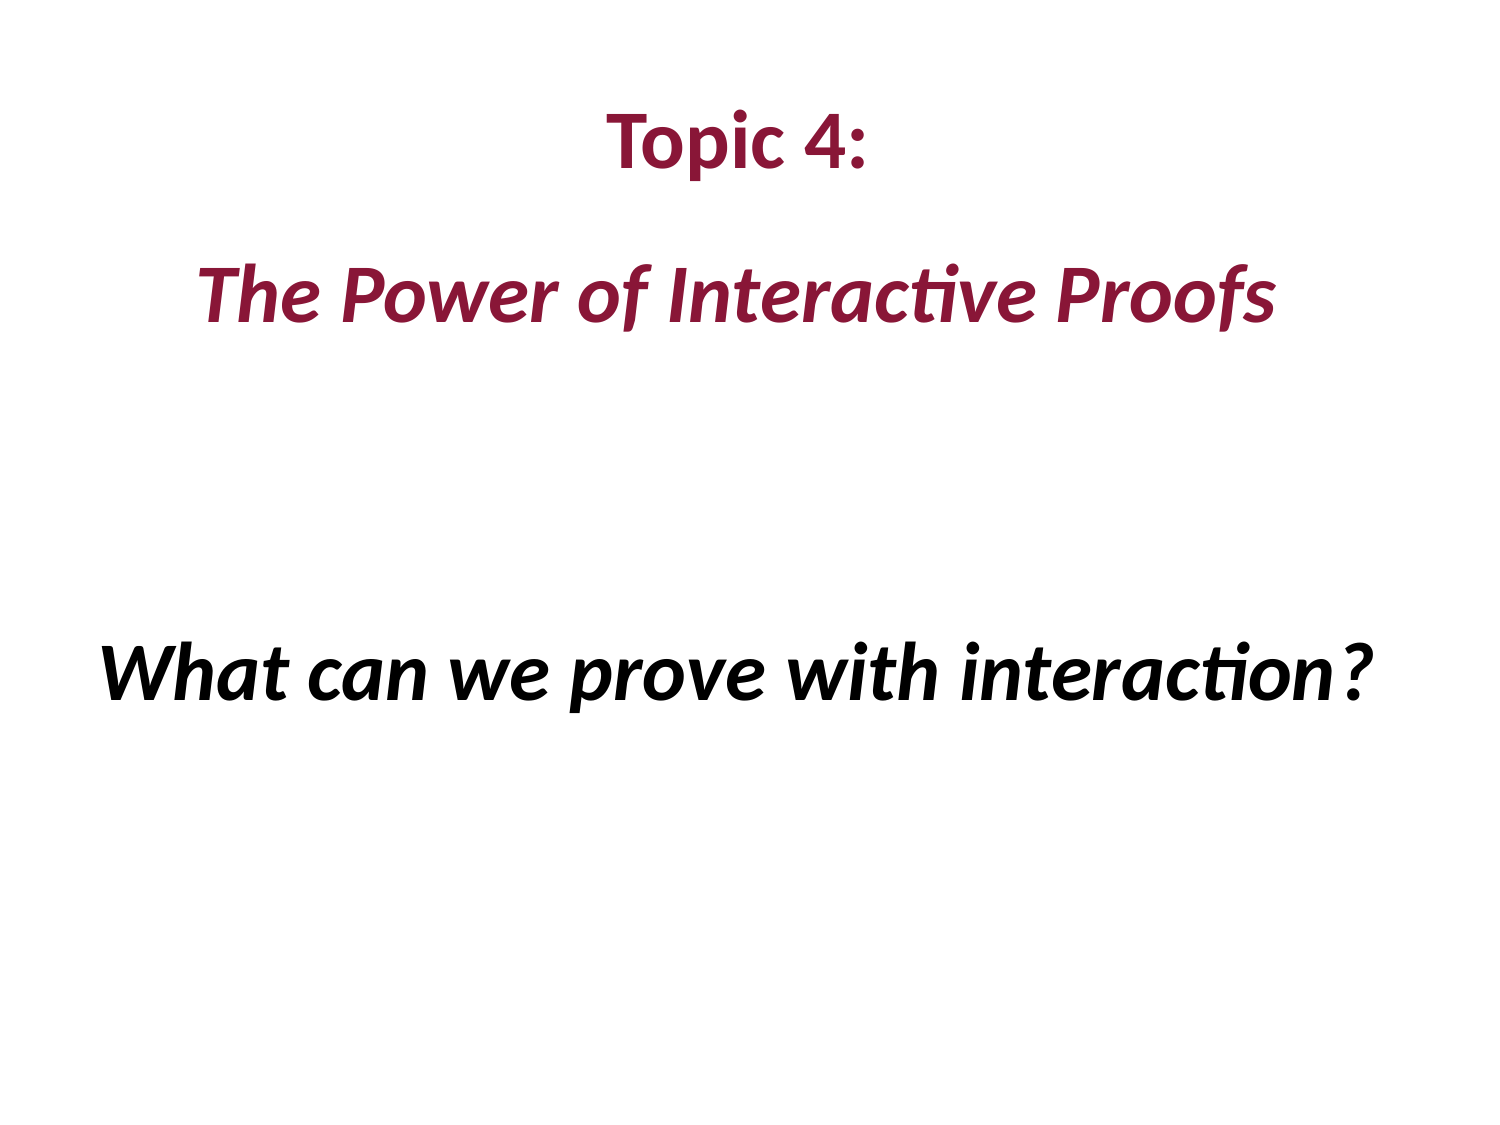

Topic 4:
The Power of Interactive Proofs
What can we prove with interaction?